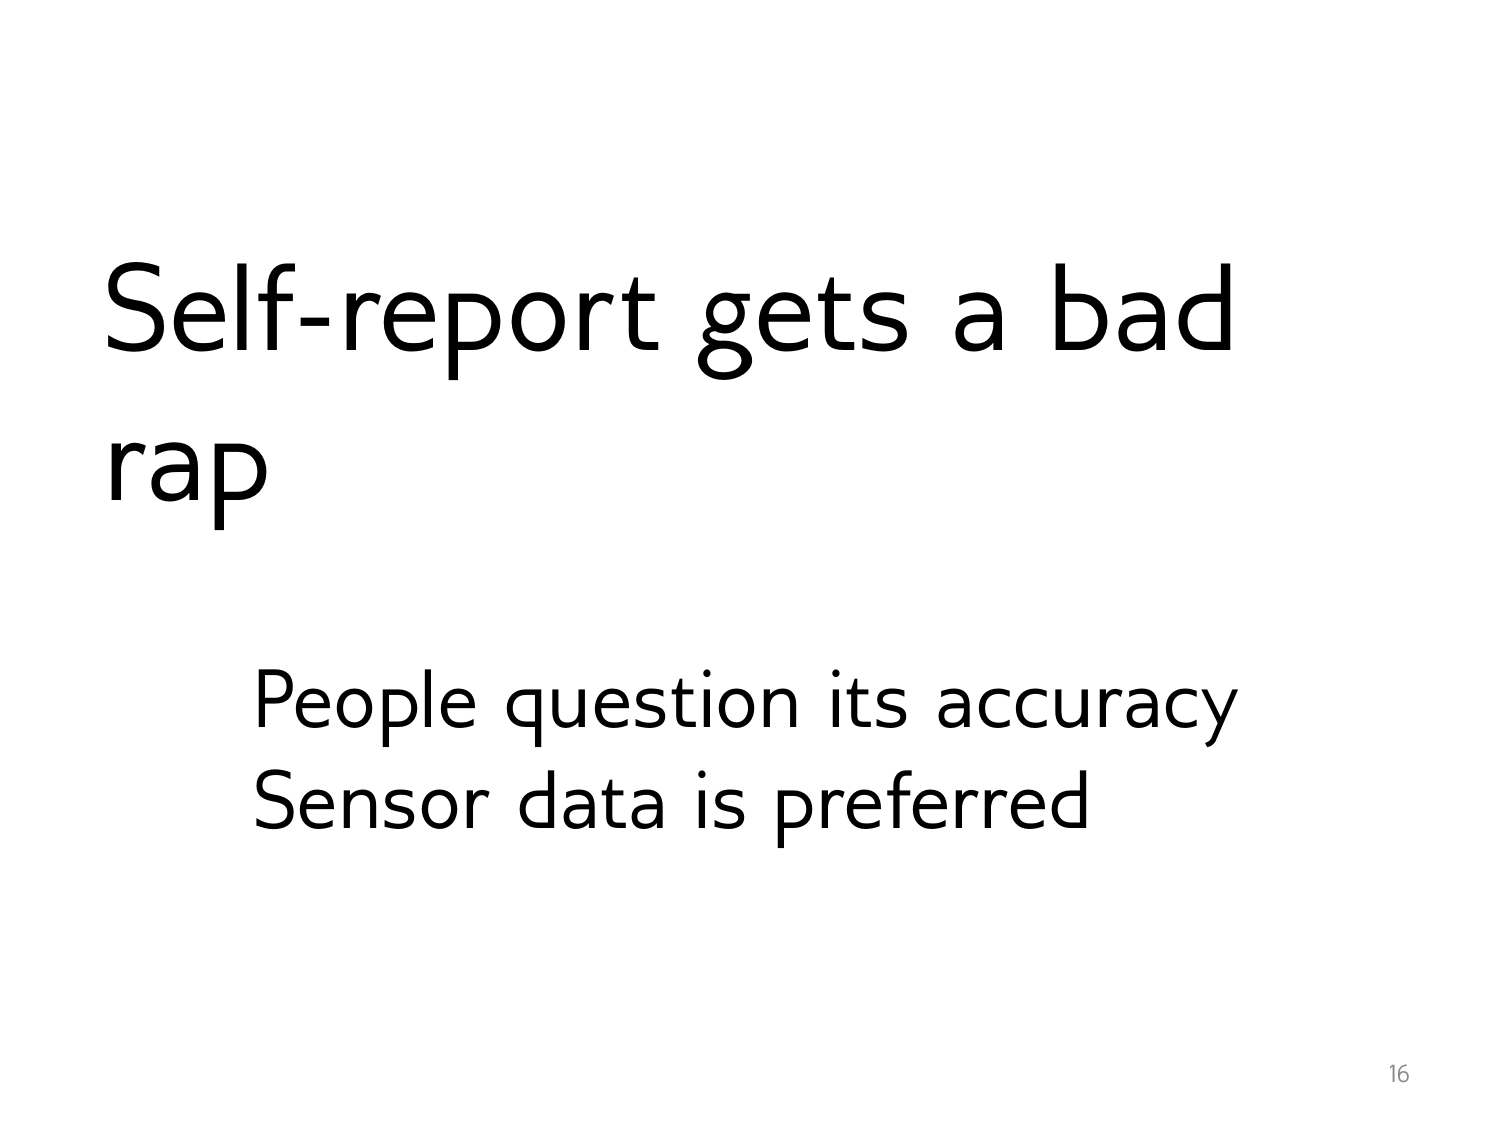

# Self-report gets a bad rap People question its accuracy Sensor data is preferred
16